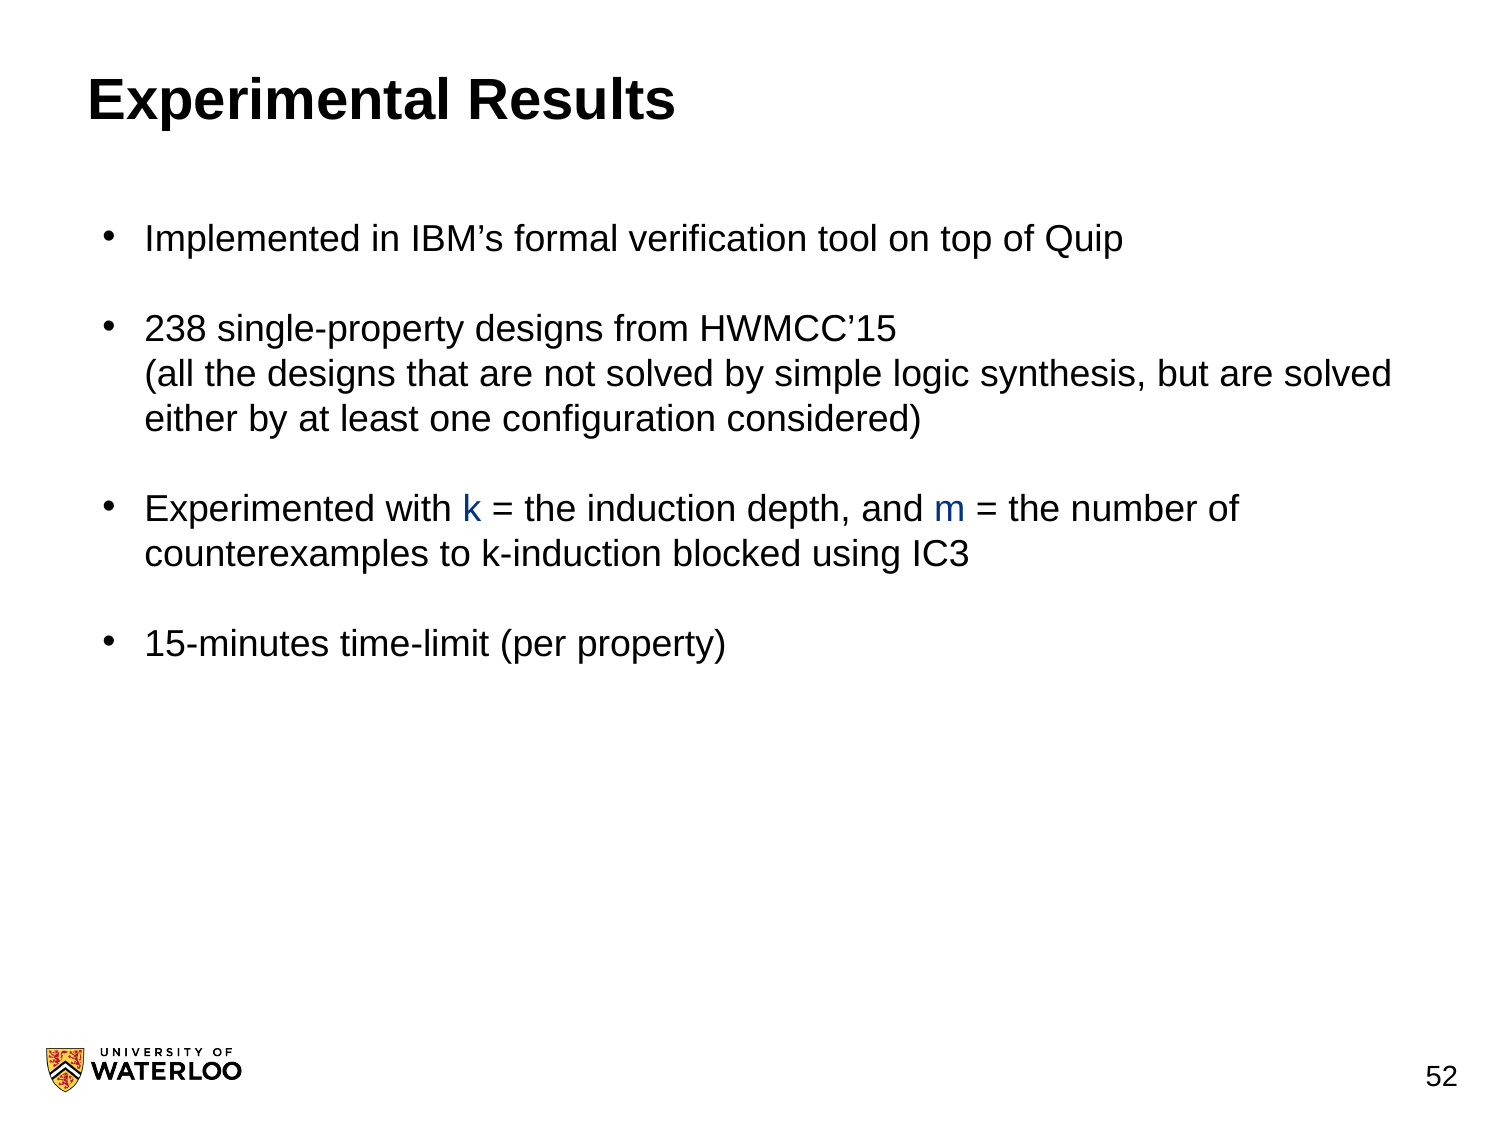

# Experimental Results
Implemented in IBM’s formal verification tool on top of Quip
238 single-property designs from HWMCC’15
(all the designs that are not solved by simple logic synthesis, but are solved either by at least one configuration considered)

Experimented with k = the induction depth, and m = the number of counterexamples to k-induction blocked using IC3

15-minutes time-limit (per property)